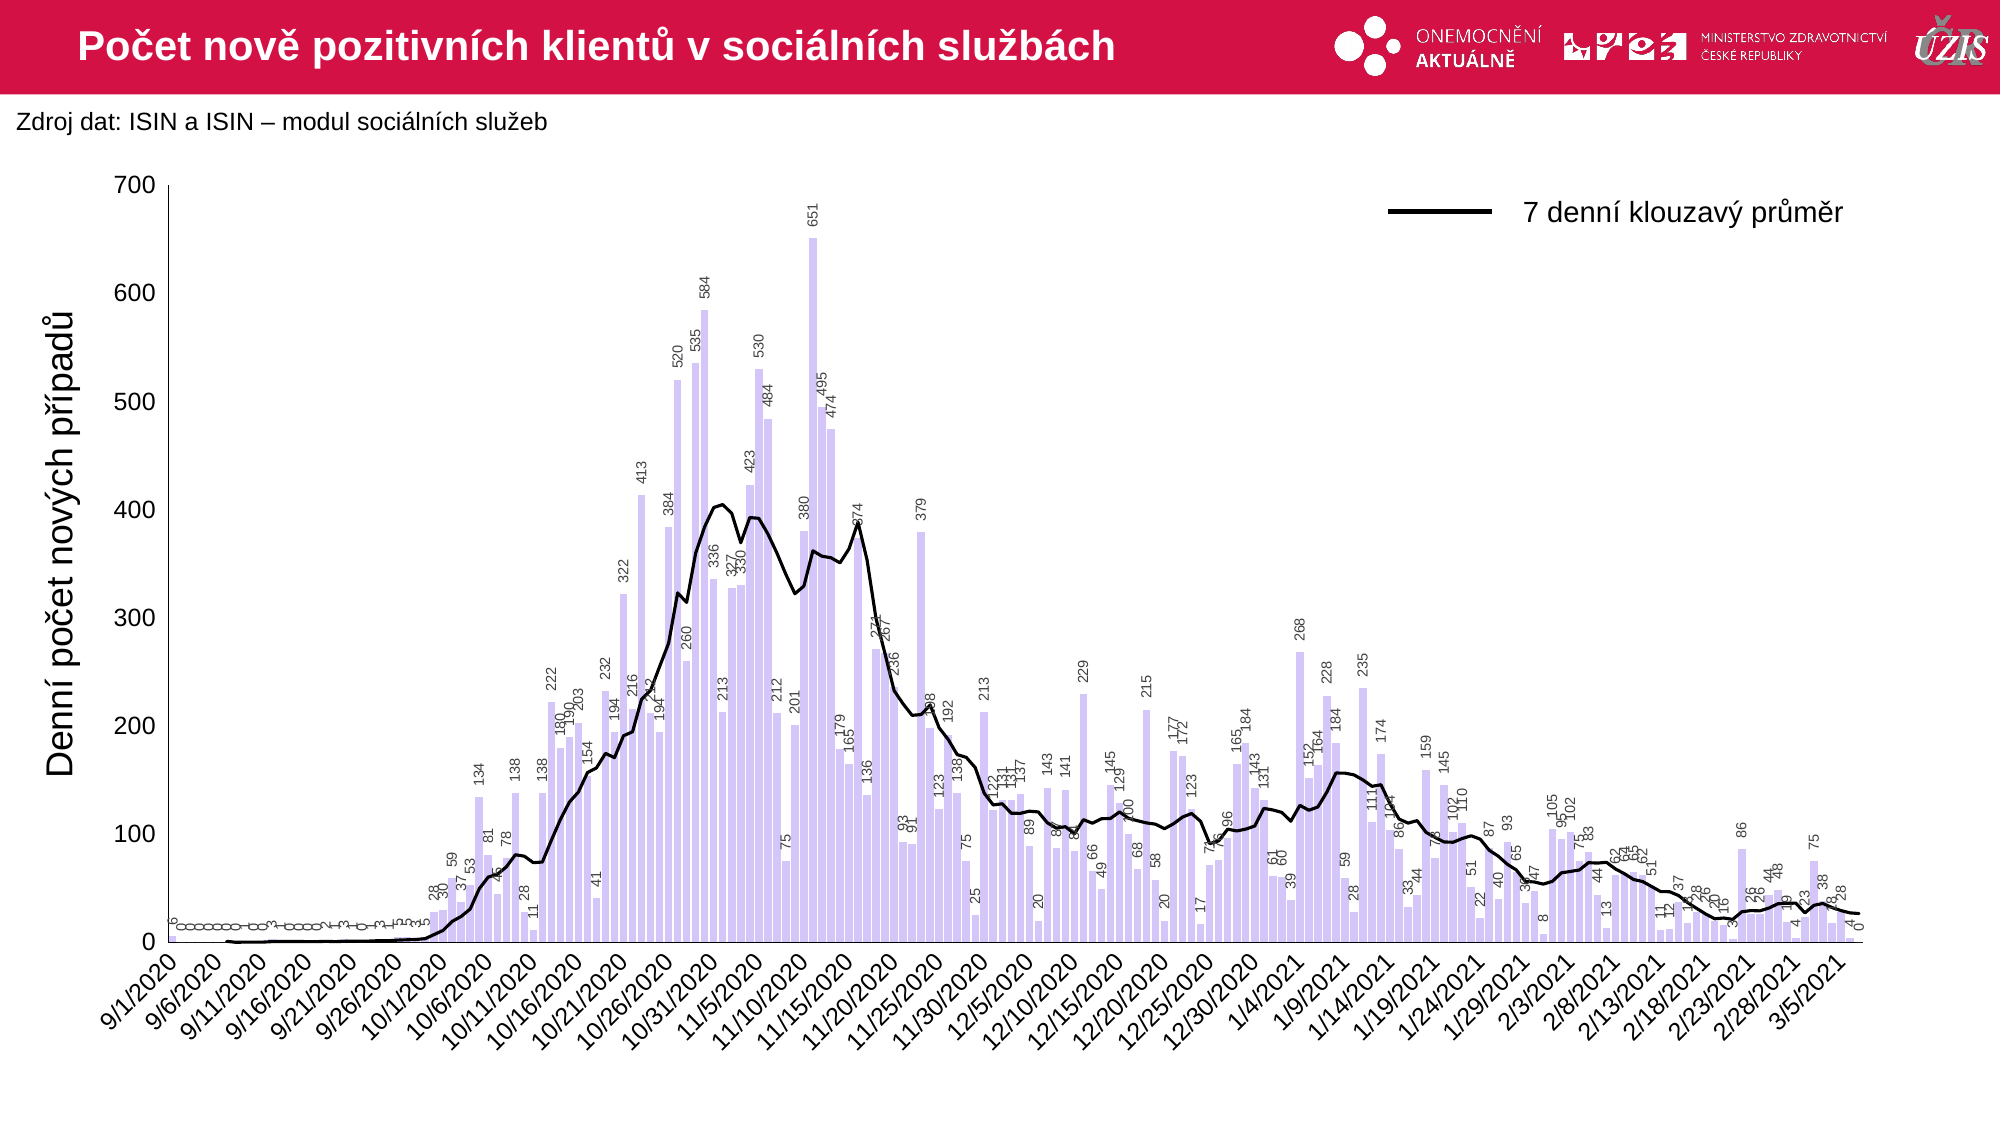

# Počet nově pozitivních klientů v sociálních službách
Zdroj dat: ISIN a ISIN – modul sociálních služeb

### Chart

| Category | Incidence_klinet |
|---|---|
| 44075 | 6.0 |
| 44076 | 0.0 |
| 44077 | 0.0 |
| 44078 | 0.0 |
| 44079 | 0.0 |
| 44080 | 0.0 |
| 44081 | 0.0 |
| 44082 | 0.0 |
| 44083 | 1.0 |
| 44084 | 0.0 |
| 44085 | 0.0 |
| 44086 | 3.0 |
| 44087 | 1.0 |
| 44088 | 0.0 |
| 44089 | 0.0 |
| 44090 | 0.0 |
| 44091 | 0.0 |
| 44092 | 2.0 |
| 44093 | 1.0 |
| 44094 | 3.0 |
| 44095 | 1.0 |
| 44096 | 0.0 |
| 44097 | 1.0 |
| 44098 | 3.0 |
| 44099 | 1.0 |
| 44100 | 5.0 |
| 44101 | 5.0 |
| 44102 | 3.0 |
| 44103 | 5.0 |
| 44104 | 28.0 |
| 44105 | 30.0 |
| 44106 | 59.0 |
| 44107 | 37.0 |
| 44108 | 53.0 |
| 44109 | 134.0 |
| 44110 | 81.0 |
| 44111 | 45.0 |
| 44112 | 78.0 |
| 44113 | 138.0 |
| 44114 | 28.0 |
| 44115 | 11.0 |
| 44116 | 138.0 |
| 44117 | 222.0 |
| 44118 | 180.0 |
| 44119 | 190.0 |
| 44120 | 203.0 |
| 44121 | 154.0 |
| 44122 | 41.0 |
| 44123 | 232.0 |
| 44124 | 194.0 |
| 44125 | 322.0 |
| 44126 | 216.0 |
| 44127 | 413.0 |
| 44128 | 212.0 |
| 44129 | 194.0 |
| 44130 | 384.0 |
| 44131 | 520.0 |
| 44132 | 260.0 |
| 44133 | 535.0 |
| 44134 | 584.0 |
| 44135 | 336.0 |
| 44136 | 213.0 |
| 44137 | 327.0 |
| 44138 | 330.0 |
| 44139 | 423.0 |
| 44140 | 530.0 |
| 44141 | 484.0 |
| 44142 | 212.0 |
| 44143 | 75.0 |
| 44144 | 201.0 |
| 44145 | 380.0 |
| 44146 | 651.0 |
| 44147 | 495.0 |
| 44148 | 474.0 |
| 44149 | 179.0 |
| 44150 | 165.0 |
| 44151 | 374.0 |
| 44152 | 136.0 |
| 44153 | 271.0 |
| 44154 | 267.0 |
| 44155 | 236.0 |
| 44156 | 93.0 |
| 44157 | 91.0 |
| 44158 | 379.0 |
| 44159 | 198.0 |
| 44160 | 123.0 |
| 44161 | 192.0 |
| 44162 | 138.0 |
| 44163 | 75.0 |
| 44164 | 25.0 |
| 44165 | 213.0 |
| 44166 | 122.0 |
| 44167 | 131.0 |
| 44168 | 131.0 |
| 44169 | 137.0 |
| 44170 | 89.0 |
| 44171 | 20.0 |
| 44172 | 143.0 |
| 44173 | 87.0 |
| 44174 | 141.0 |
| 44175 | 84.0 |
| 44176 | 229.0 |
| 44177 | 66.0 |
| 44178 | 49.0 |
| 44179 | 145.0 |
| 44180 | 129.0 |
| 44181 | 100.0 |
| 44182 | 68.0 |
| 44183 | 215.0 |
| 44184 | 58.0 |
| 44185 | 20.0 |
| 44186 | 177.0 |
| 44187 | 172.0 |
| 44188 | 123.0 |
| 44189 | 17.0 |
| 44190 | 71.0 |
| 44191 | 76.0 |
| 44192 | 96.0 |
| 44193 | 165.0 |
| 44194 | 184.0 |
| 44195 | 143.0 |
| 44196 | 131.0 |
| 44197 | 61.0 |
| 44198 | 60.0 |
| 44199 | 39.0 |
| 44200 | 268.0 |
| 44201 | 152.0 |
| 44202 | 164.0 |
| 44203 | 228.0 |
| 44204 | 184.0 |
| 44205 | 59.0 |
| 44206 | 28.0 |
| 44207 | 235.0 |
| 44208 | 111.0 |
| 44209 | 174.0 |
| 44210 | 104.0 |
| 44211 | 86.0 |
| 44212 | 33.0 |
| 44213 | 44.0 |
| 44214 | 159.0 |
| 44215 | 78.0 |
| 44216 | 145.0 |
| 44217 | 102.0 |
| 44218 | 110.0 |
| 44219 | 51.0 |
| 44220 | 22.0 |
| 44221 | 87.0 |
| 44222 | 40.0 |
| 44223 | 93.0 |
| 44224 | 65.0 |
| 44225 | 36.0 |
| 44226 | 47.0 |
| 44227 | 8.0 |
| 44228 | 105.0 |
| 44229 | 95.0 |
| 44230 | 102.0 |
| 44231 | 75.0 |
| 44232 | 83.0 |
| 44233 | 44.0 |
| 44234 | 13.0 |
| 44235 | 62.0 |
| 44236 | 64.0 |
| 44237 | 65.0 |
| 44238 | 62.0 |
| 44239 | 51.0 |
| 44240 | 11.0 |
| 44241 | 12.0 |
| 44242 | 37.0 |
| 44243 | 18.0 |
| 44244 | 28.0 |
| 44245 | 26.0 |
| 44246 | 20.0 |
| 44247 | 16.0 |
| 44248 | 3.0 |
| 44249 | 86.0 |
| 44250 | 26.0 |
| 44251 | 26.0 |
| 44252 | 44.0 |
| 44253 | 48.0 |
| 44254 | 19.0 |
| 44255 | 4.0 |
| 44256 | 23.0 |
| 44257 | 75.0 |
| 44258 | 38.0 |
| 44259 | 18.0 |
| 44260 | 28.0 |
| 44261 | 4.0 |
| 44262 | 0.0 |
7 denní klouzavý průměr
Denní počet nových případů